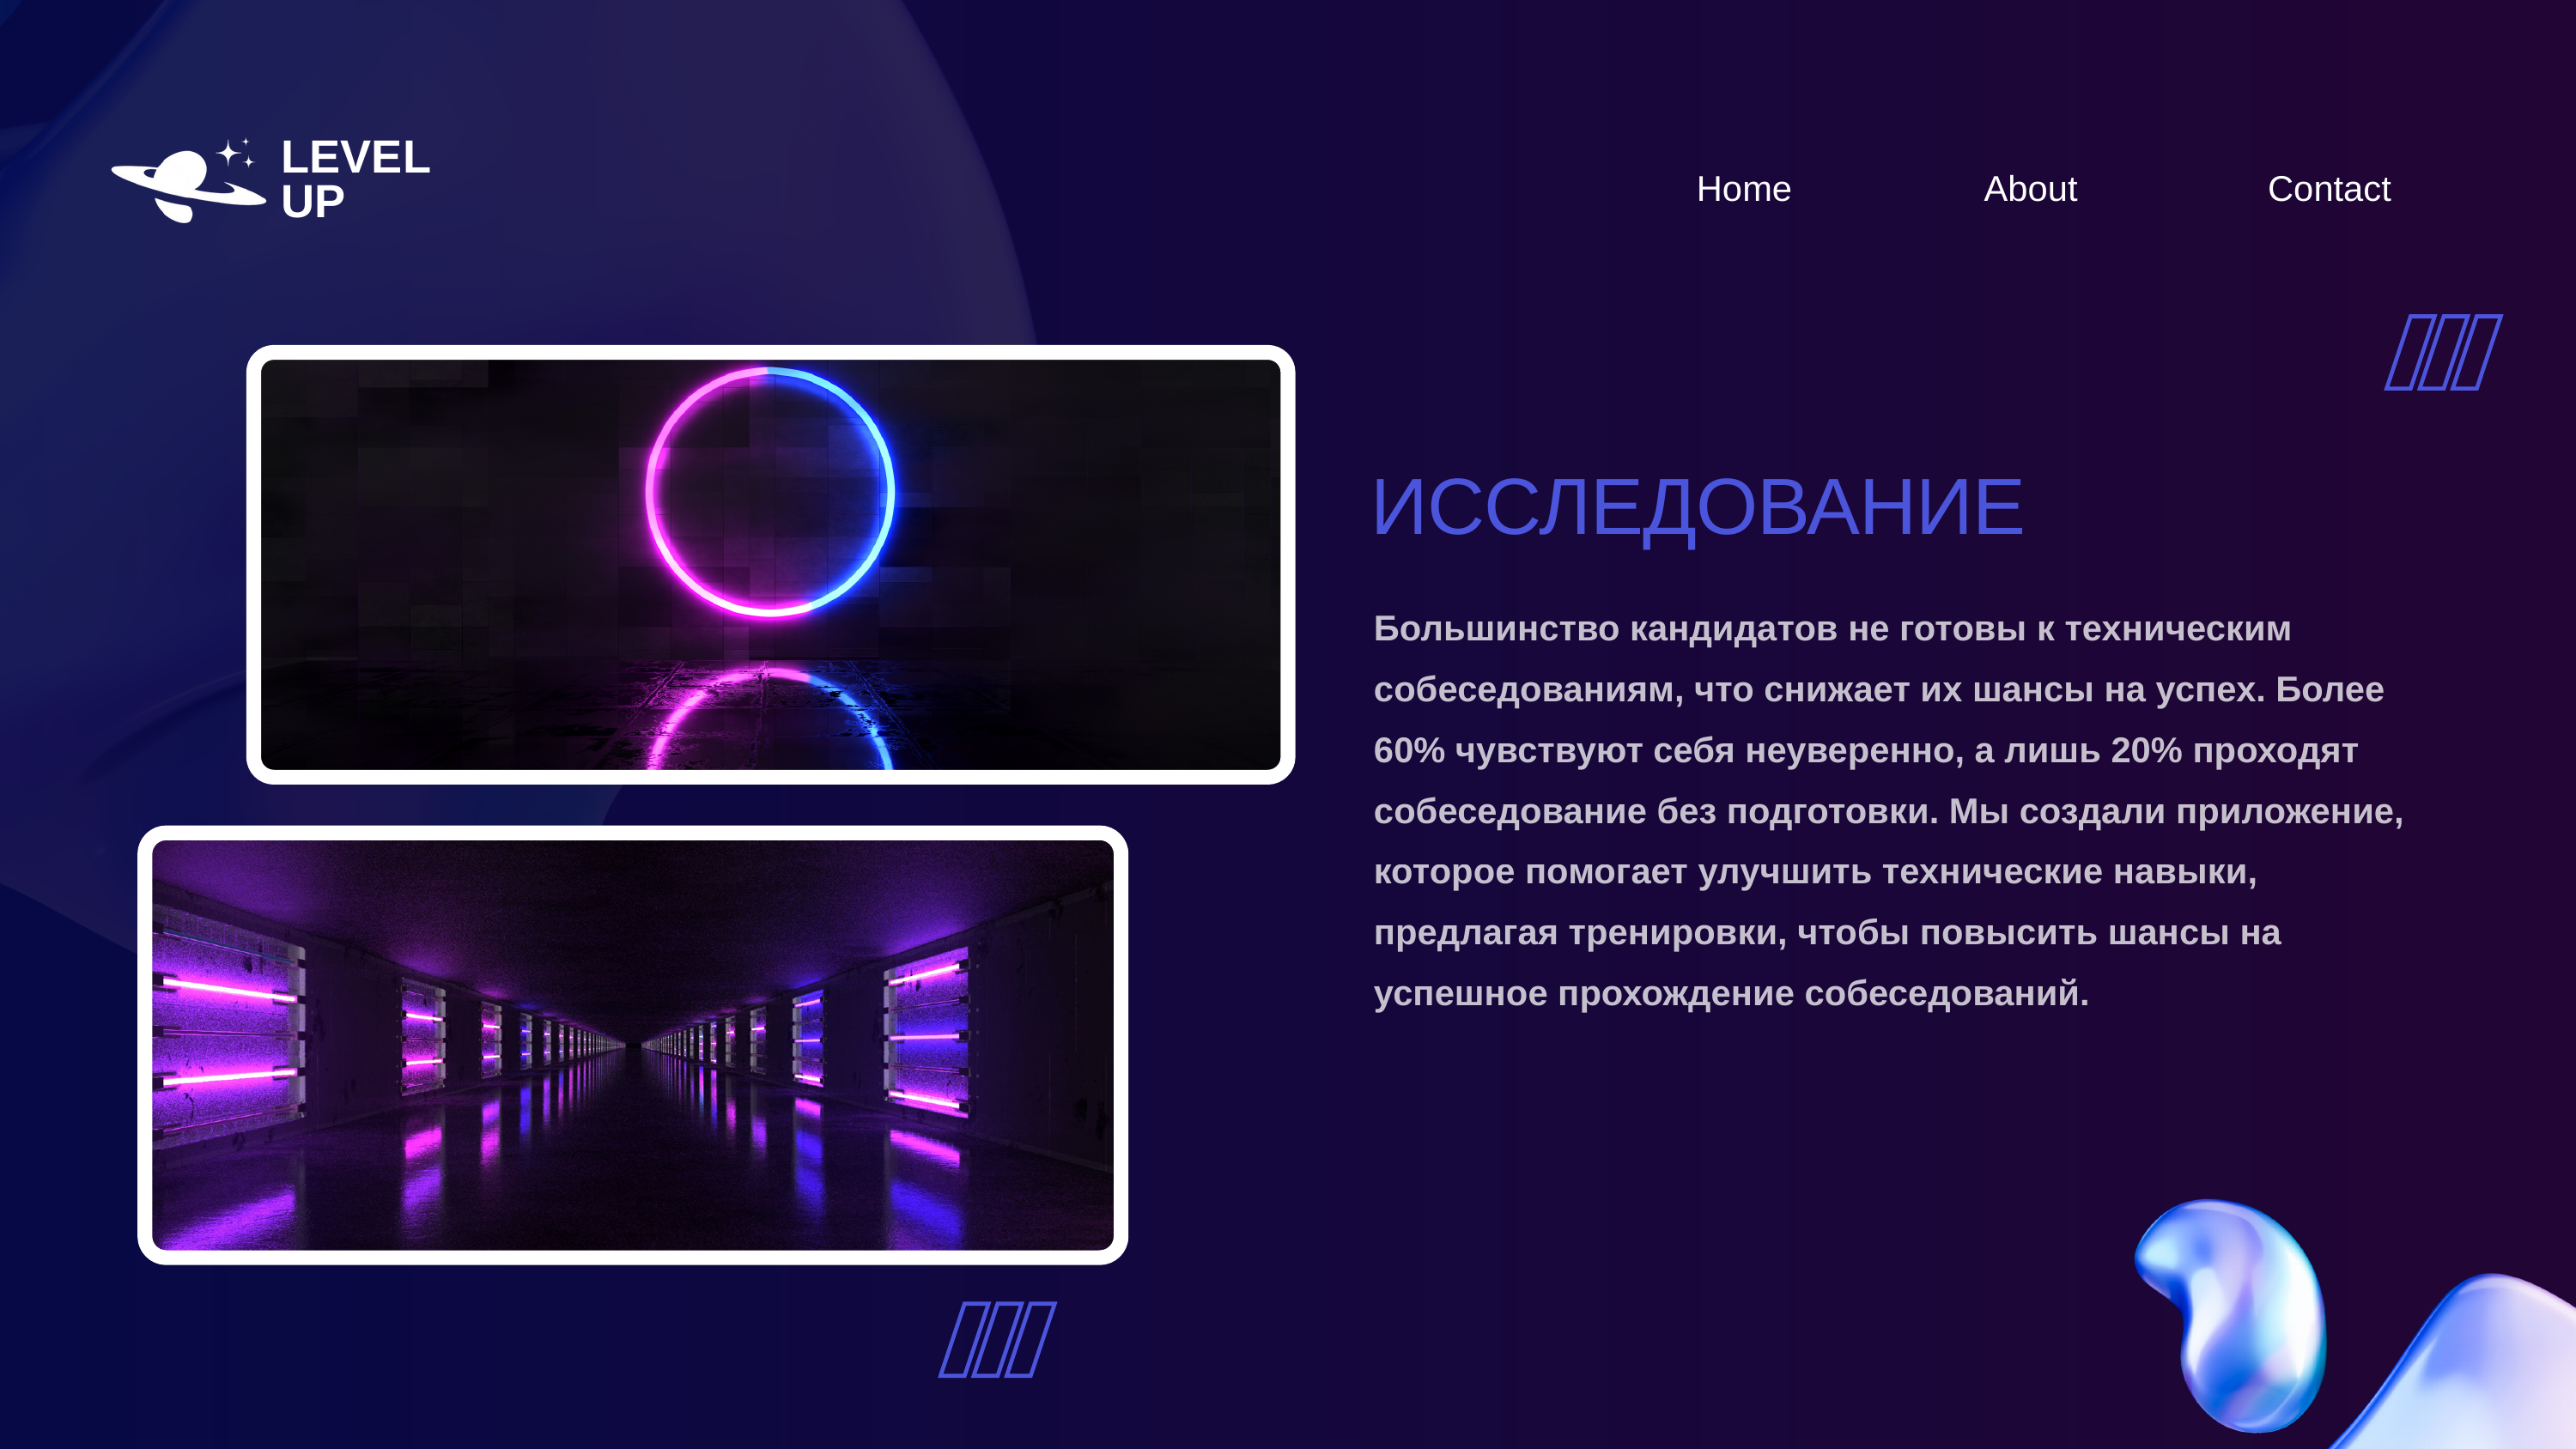

LEVEL
UP
Home
About
Contact

ИССЛЕДОВАНИЕ
Большинство кандидатов не готовы к техническим собеседованиям, что снижает их шансы на успех. Более 60% чувствуют себя неуверенно, а лишь 20% проходят собеседование без подготовки. Мы создали приложение, которое помогает улучшить технические навыки, предлагая тренировки, чтобы повысить шансы на успешное прохождение собеседований.